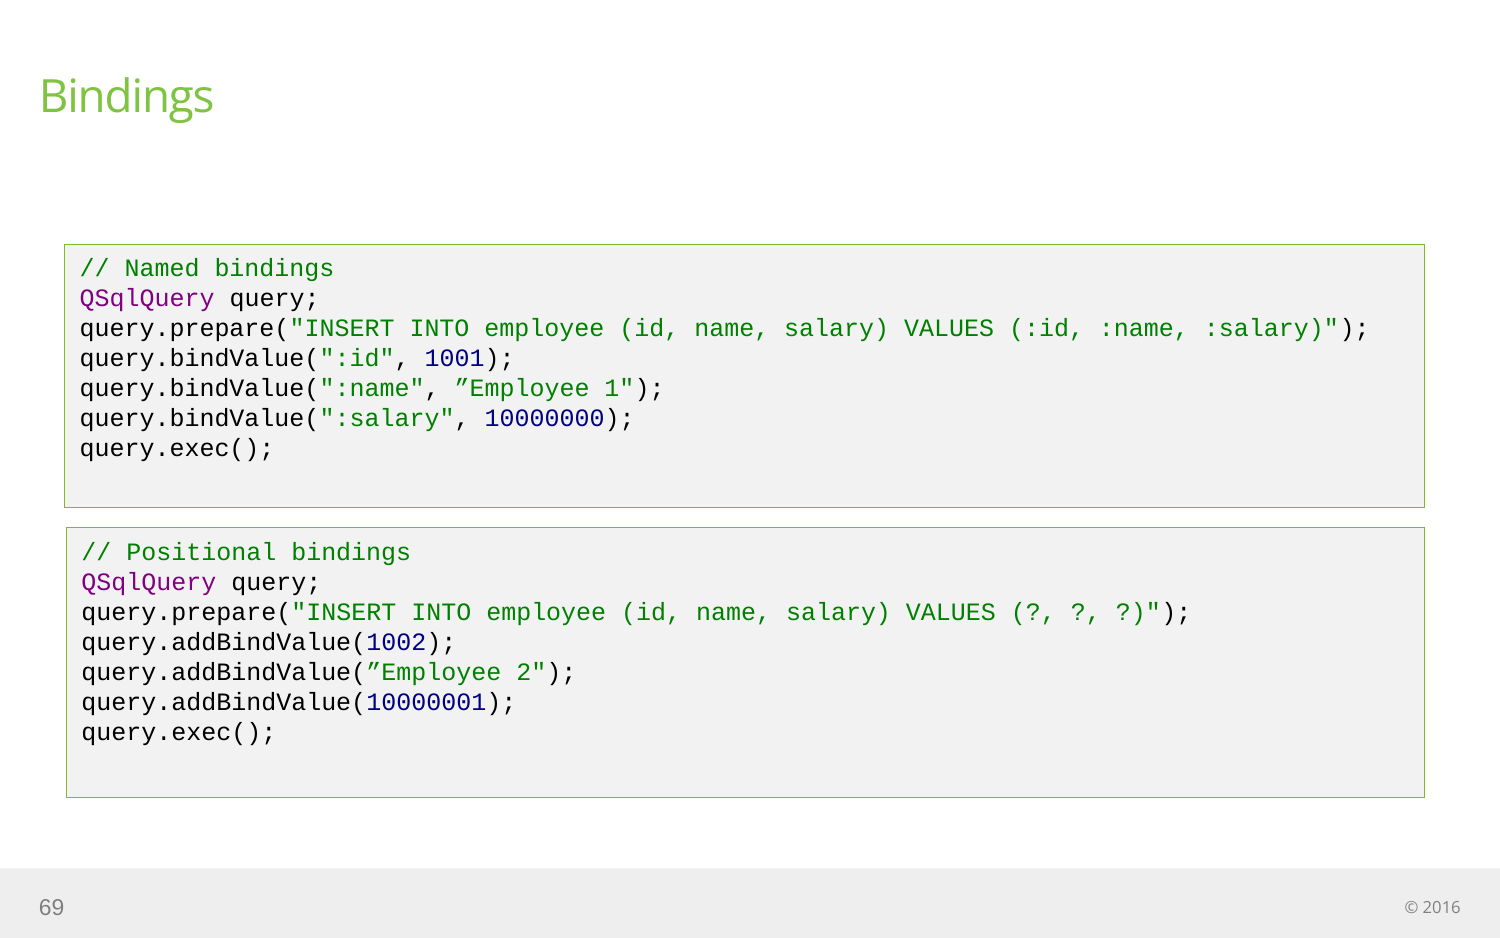

# Bindings
// Named bindings
QSqlQuery query;
query.prepare("INSERT INTO employee (id, name, salary) VALUES (:id, :name, :salary)");
query.bindValue(":id", 1001);
query.bindValue(":name", ”Employee 1");
query.bindValue(":salary", 10000000);
query.exec();
// Positional bindings
QSqlQuery query;
query.prepare("INSERT INTO employee (id, name, salary) VALUES (?, ?, ?)");
query.addBindValue(1002);
query.addBindValue(”Employee 2");
query.addBindValue(10000001);
query.exec();
69
© 2016